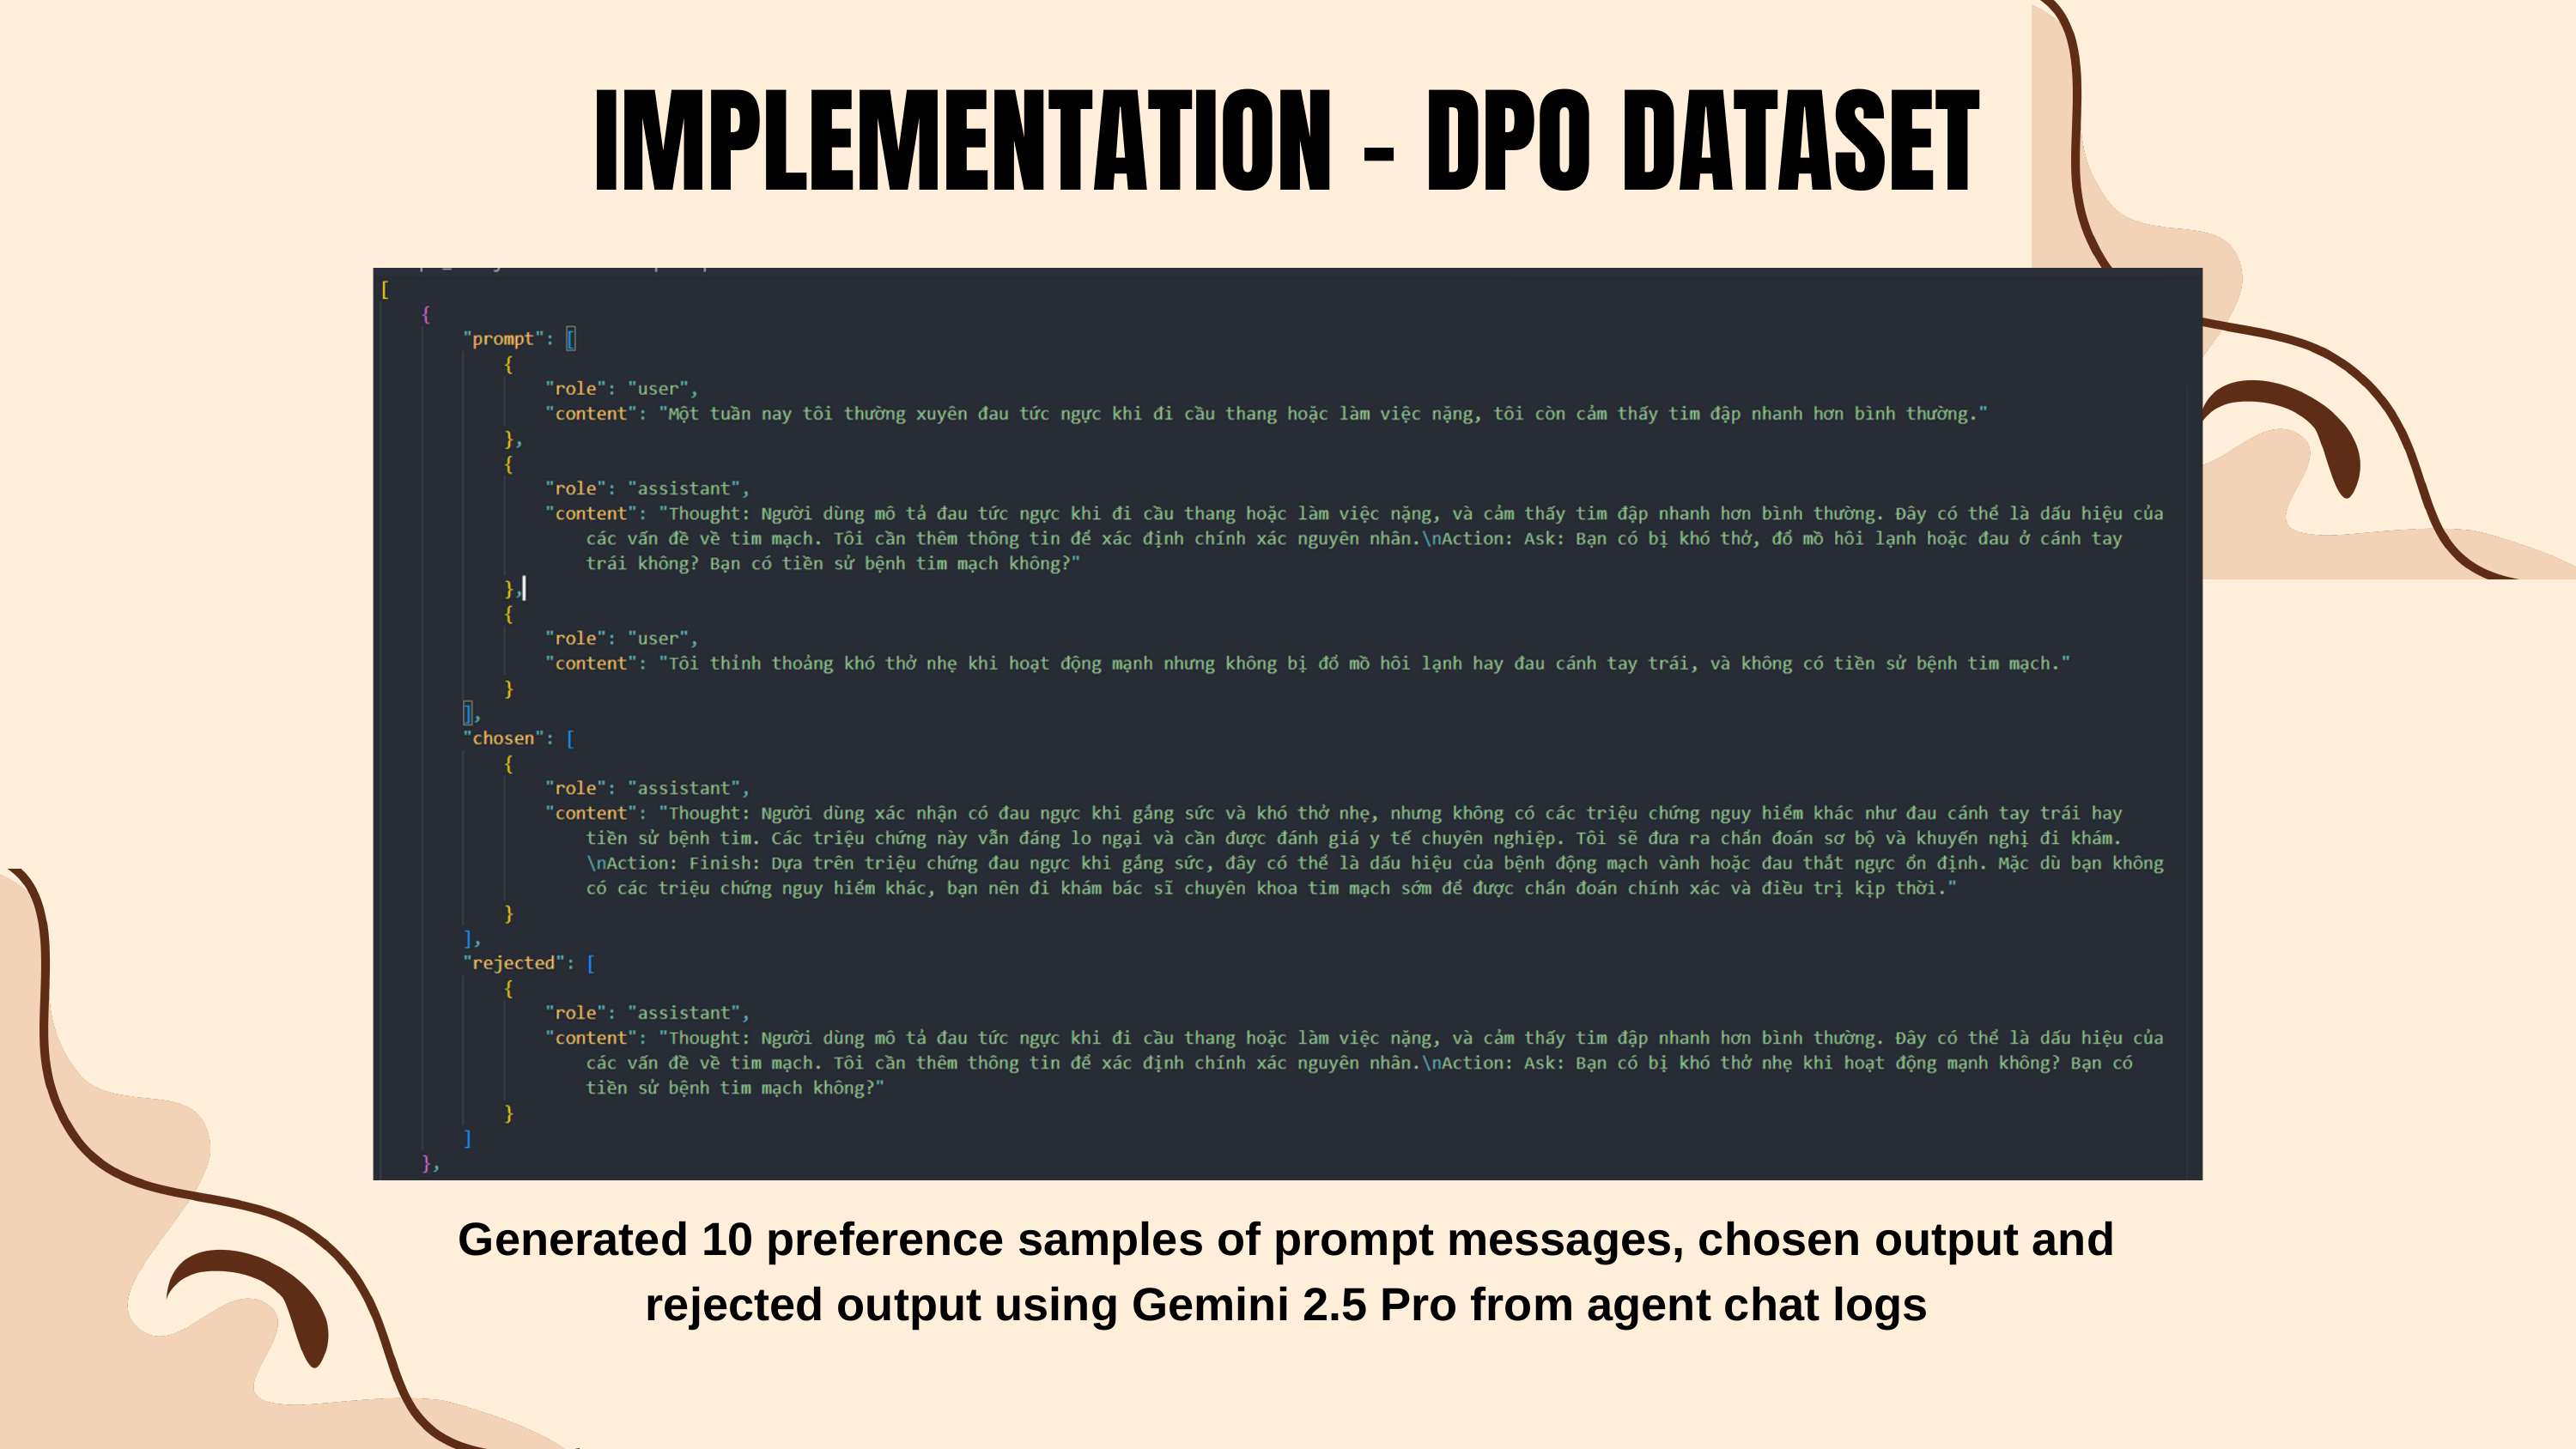

IMPLEMENTATION - DPO DATASET

Generated 10 preference samples of prompt messages, chosen output and rejected output using Gemini 2.5 Pro from agent chat logs